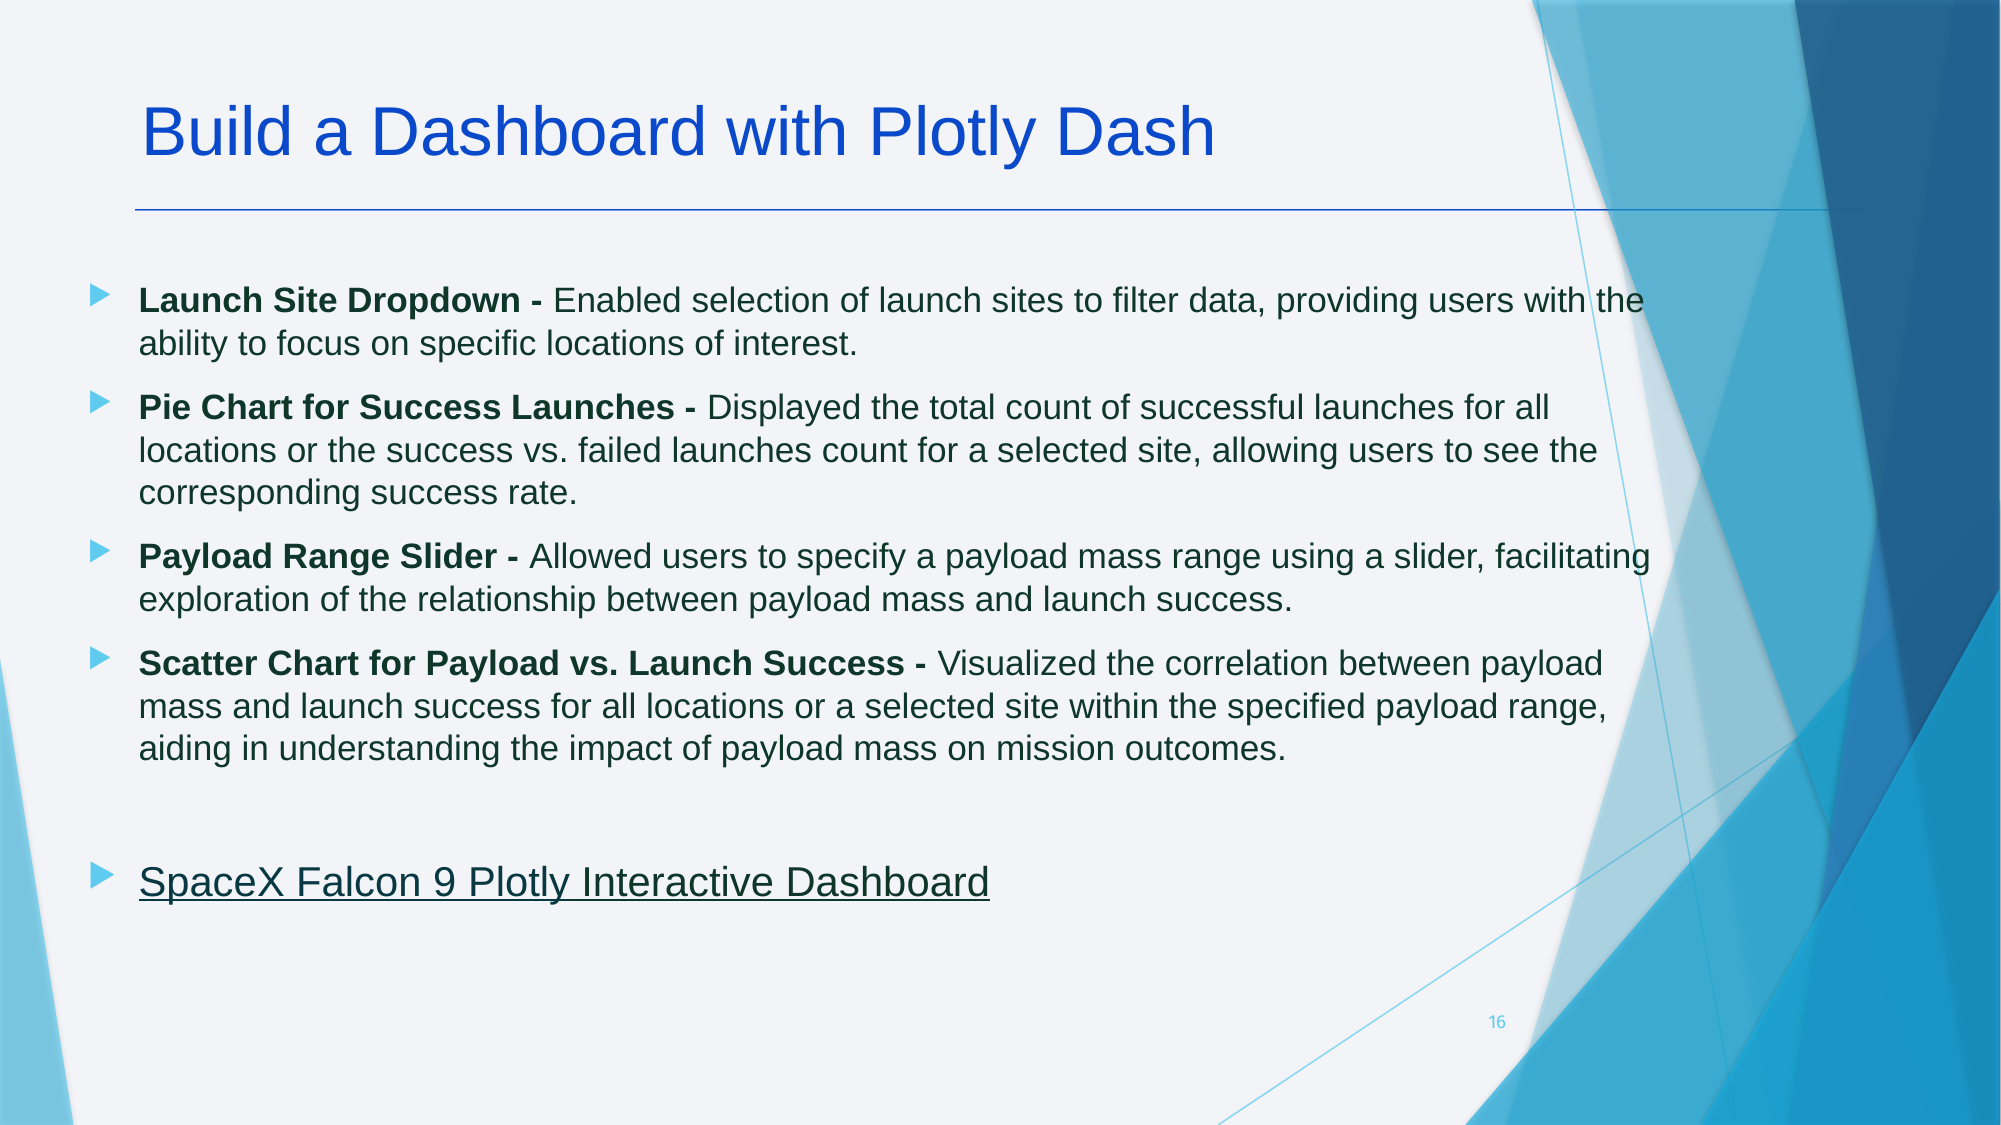

Build a Dashboard with Plotly Dash

Launch Site Dropdown - Enabled selection of launch sites to filter data, providing users with the ability to focus on specific locations of interest.
Pie Chart for Success Launches - Displayed the total count of successful launches for all locations or the success vs. failed launches count for a selected site, allowing users to see the corresponding success rate.
Payload Range Slider - Allowed users to specify a payload mass range using a slider, facilitating exploration of the relationship between payload mass and launch success.
Scatter Chart for Payload vs. Launch Success - Visualized the correlation between payload mass and launch success for all locations or a selected site within the specified payload range, aiding in understanding the impact of payload mass on mission outcomes.

SpaceX Falcon 9 Plotly Interactive Dashboard
16